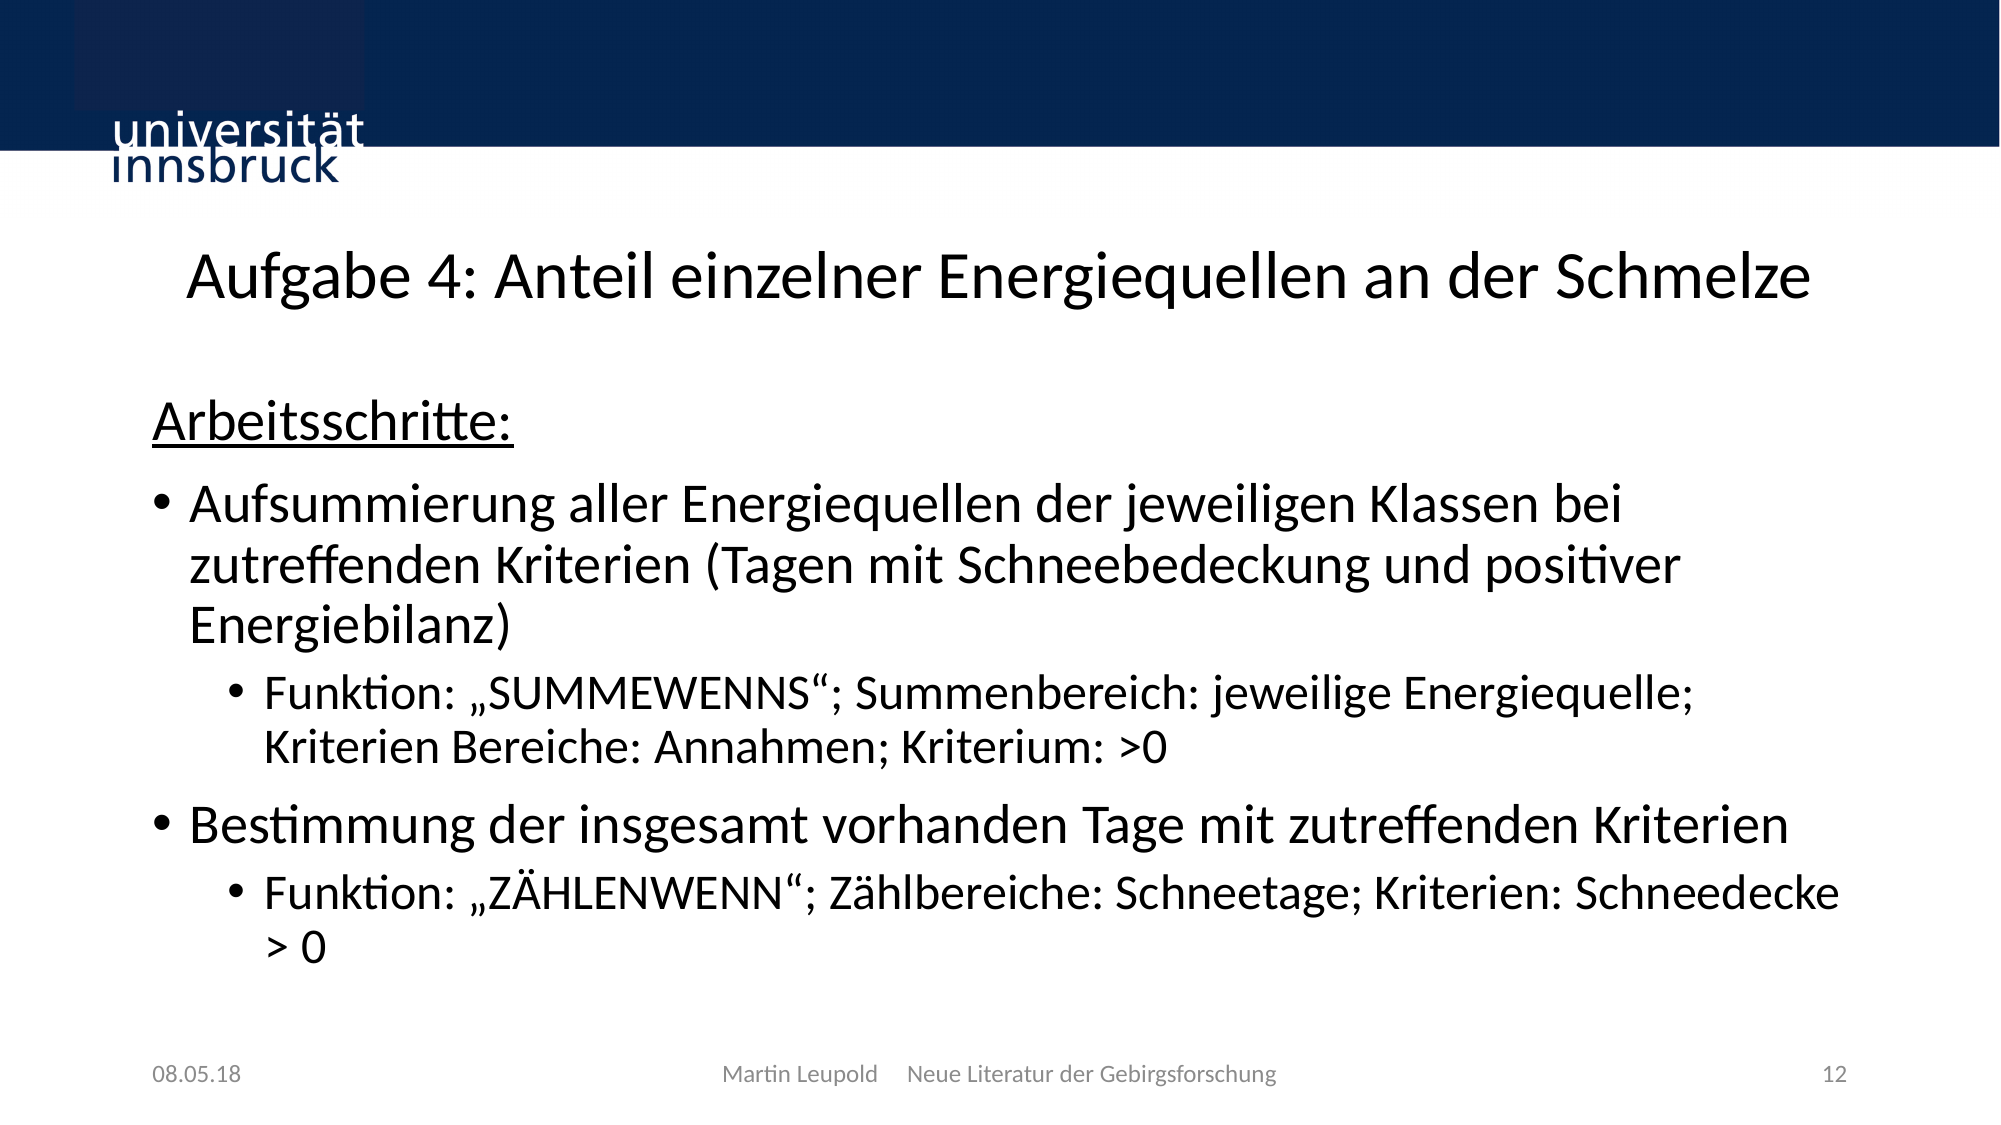

# Aufgabe 4: Anteil einzelner Energiequellen an der Schmelze
Arbeitsschritte:
Aufsummierung aller Energiequellen der jeweiligen Klassen bei zutreffenden Kriterien (Tagen mit Schneebedeckung und positiver Energiebilanz)
Funktion: „SUMMEWENNS“; Summenbereich: jeweilige Energiequelle; Kriterien Bereiche: Annahmen; Kriterium: >0
Bestimmung der insgesamt vorhanden Tage mit zutreffenden Kriterien
Funktion: „ZÄHLENWENN“; Zählbereiche: Schneetage; Kriterien: Schneedecke > 0

08.05.18
Martin Leupold     Neue Literatur der Gebirgsforschung
12